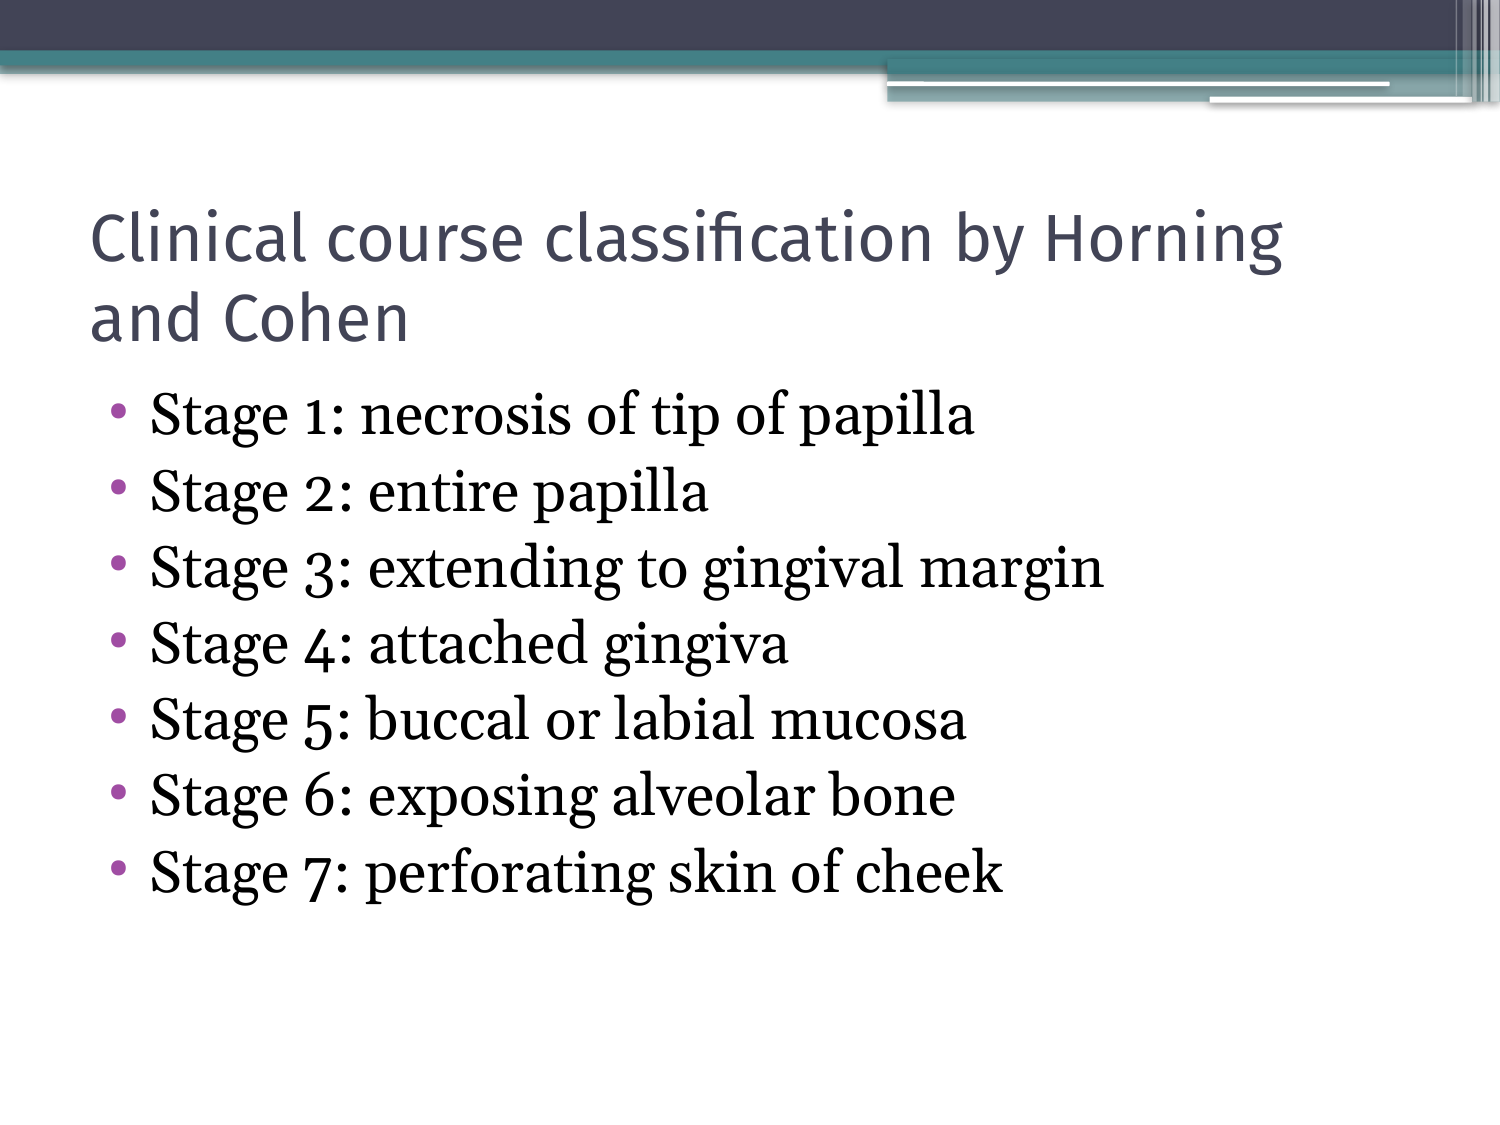

# Clinical course classification by Horning and Cohen
Stage 1: necrosis of tip of papilla
Stage 2: entire papilla
Stage 3: extending to gingival margin
Stage 4: attached gingiva
Stage 5: buccal or labial mucosa
Stage 6: exposing alveolar bone
Stage 7: perforating skin of cheek